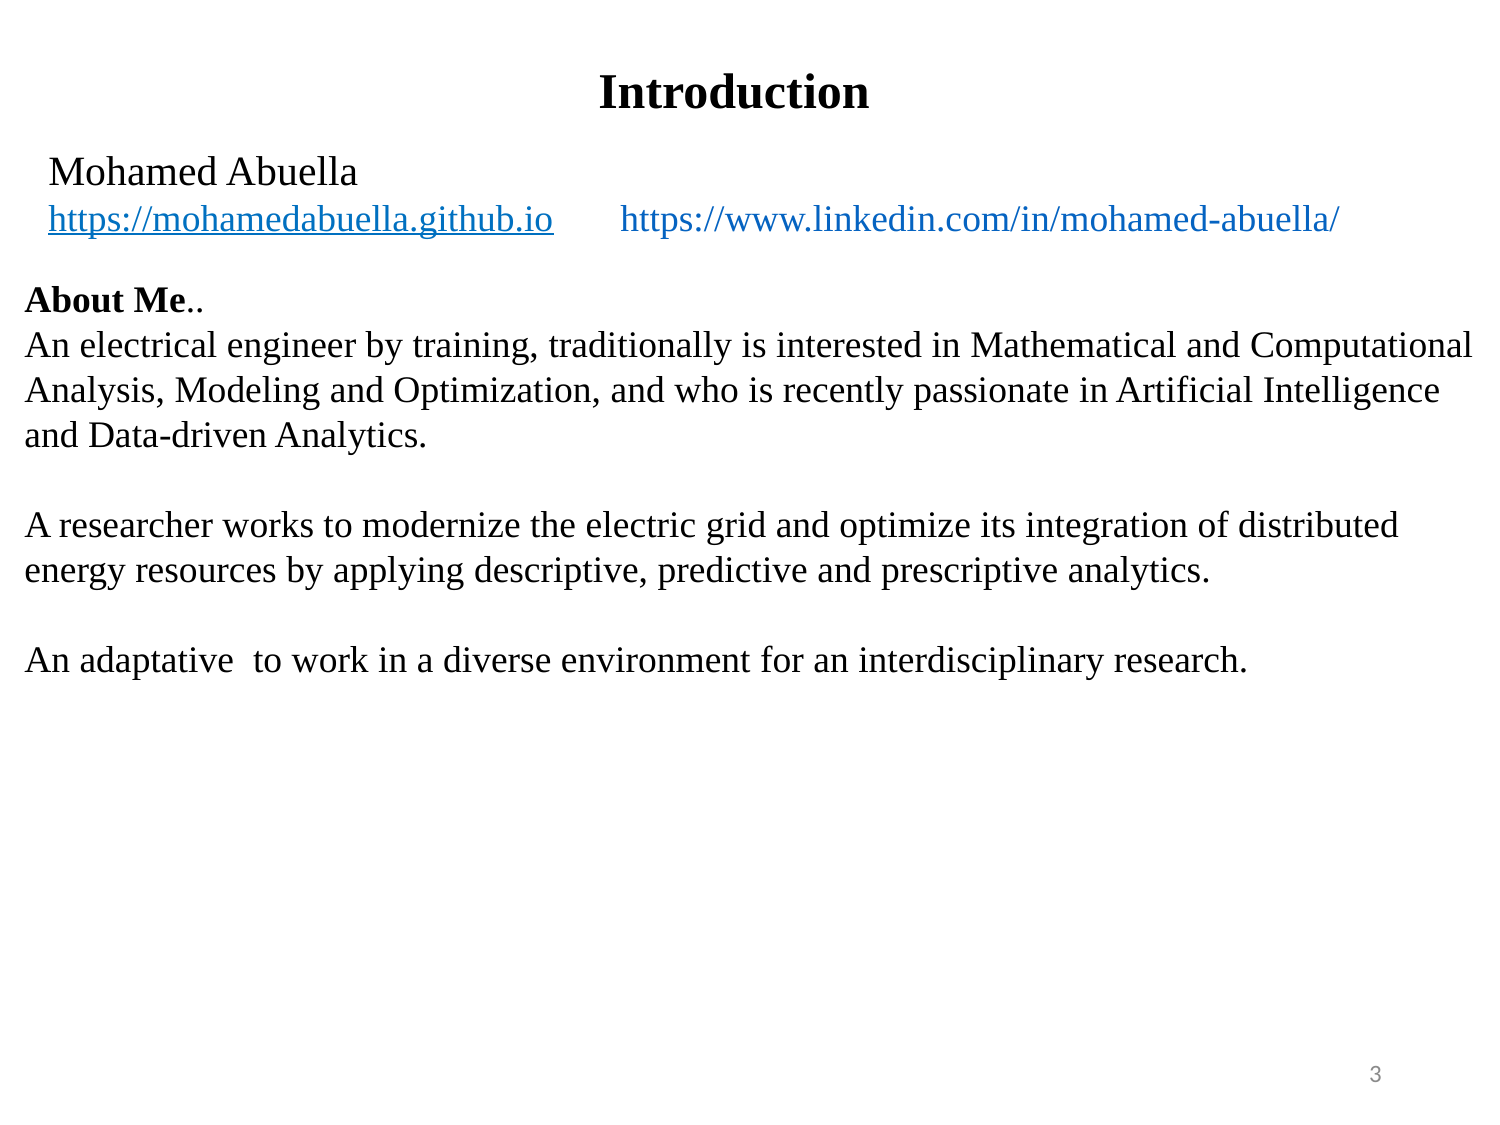

Introduction
Mohamed Abuella
https://mohamedabuella.github.io
https://www.linkedin.com/in/mohamed-abuella/
About Me..
An electrical engineer by training, traditionally is interested in Mathematical and Computational Analysis, Modeling and Optimization, and who is recently passionate in Artificial Intelligence and Data-driven Analytics.

A researcher works to modernize the electric grid and optimize its integration of distributed energy resources by applying descriptive, predictive and prescriptive analytics.

An adaptative  to work in a diverse environment for an interdisciplinary research.

3